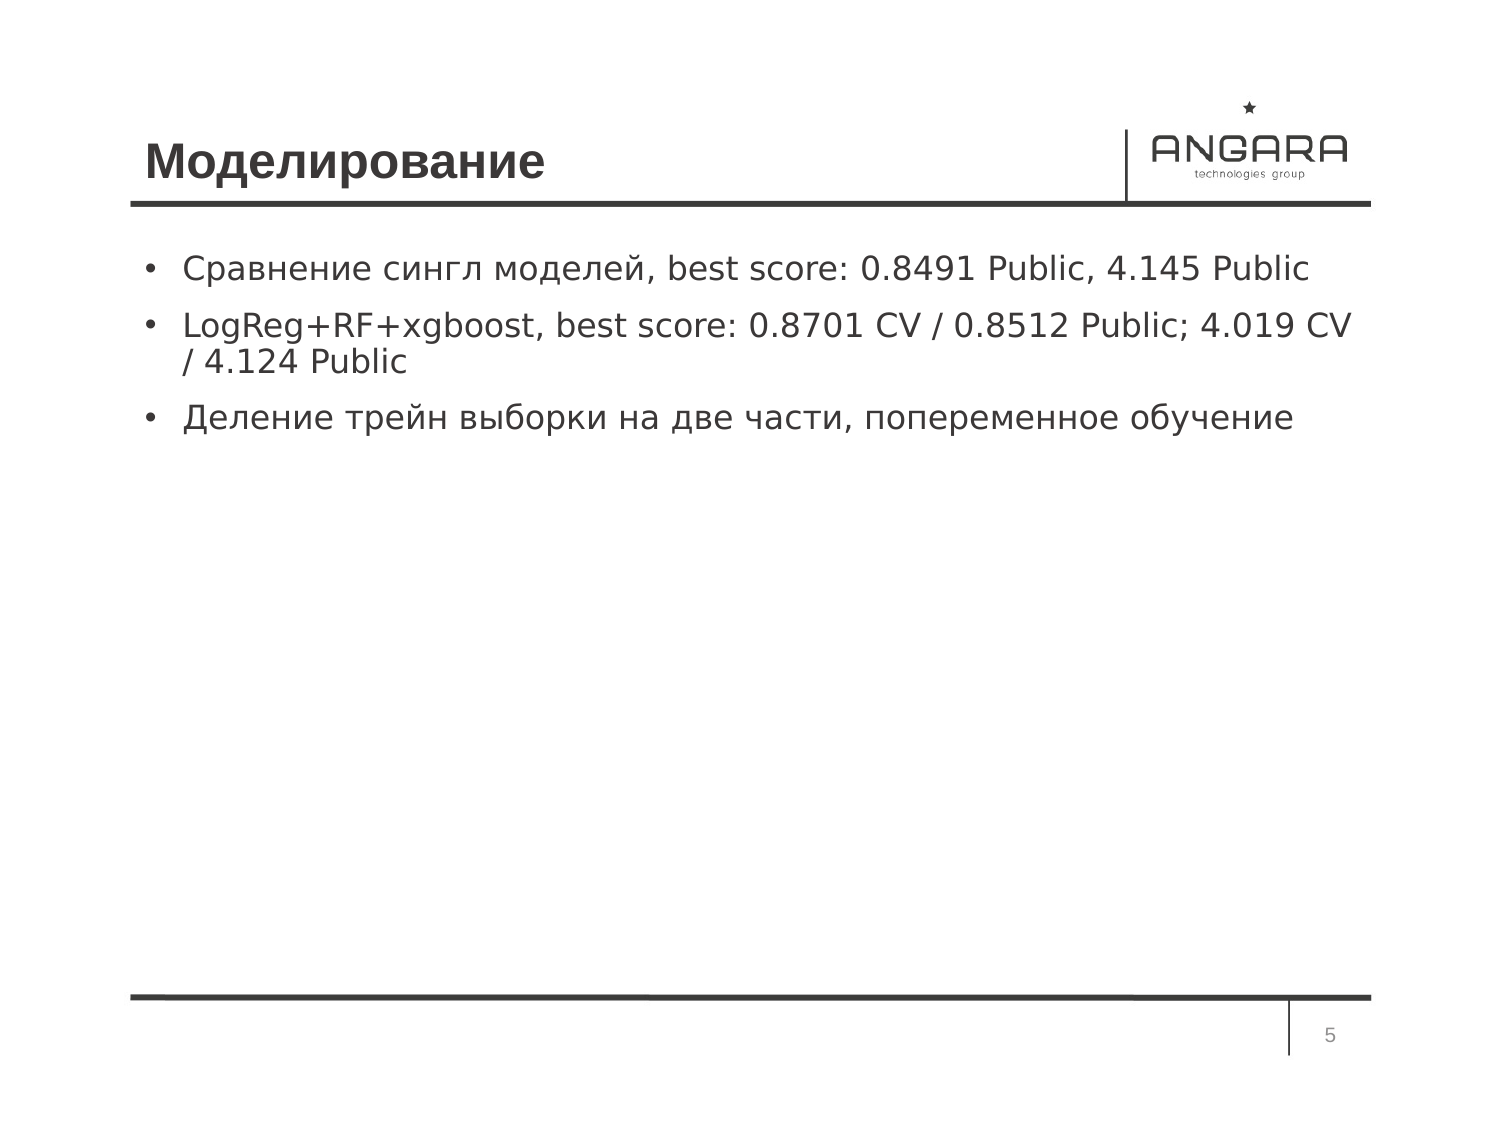

# Моделирование
Сравнение сингл моделей, best score: 0.8491 Public, 4.145 Public
LogReg+RF+xgboost, best score: 0.8701 CV / 0.8512 Public; 4.019 CV / 4.124 Public
Деление трейн выборки на две части, попеременное обучение